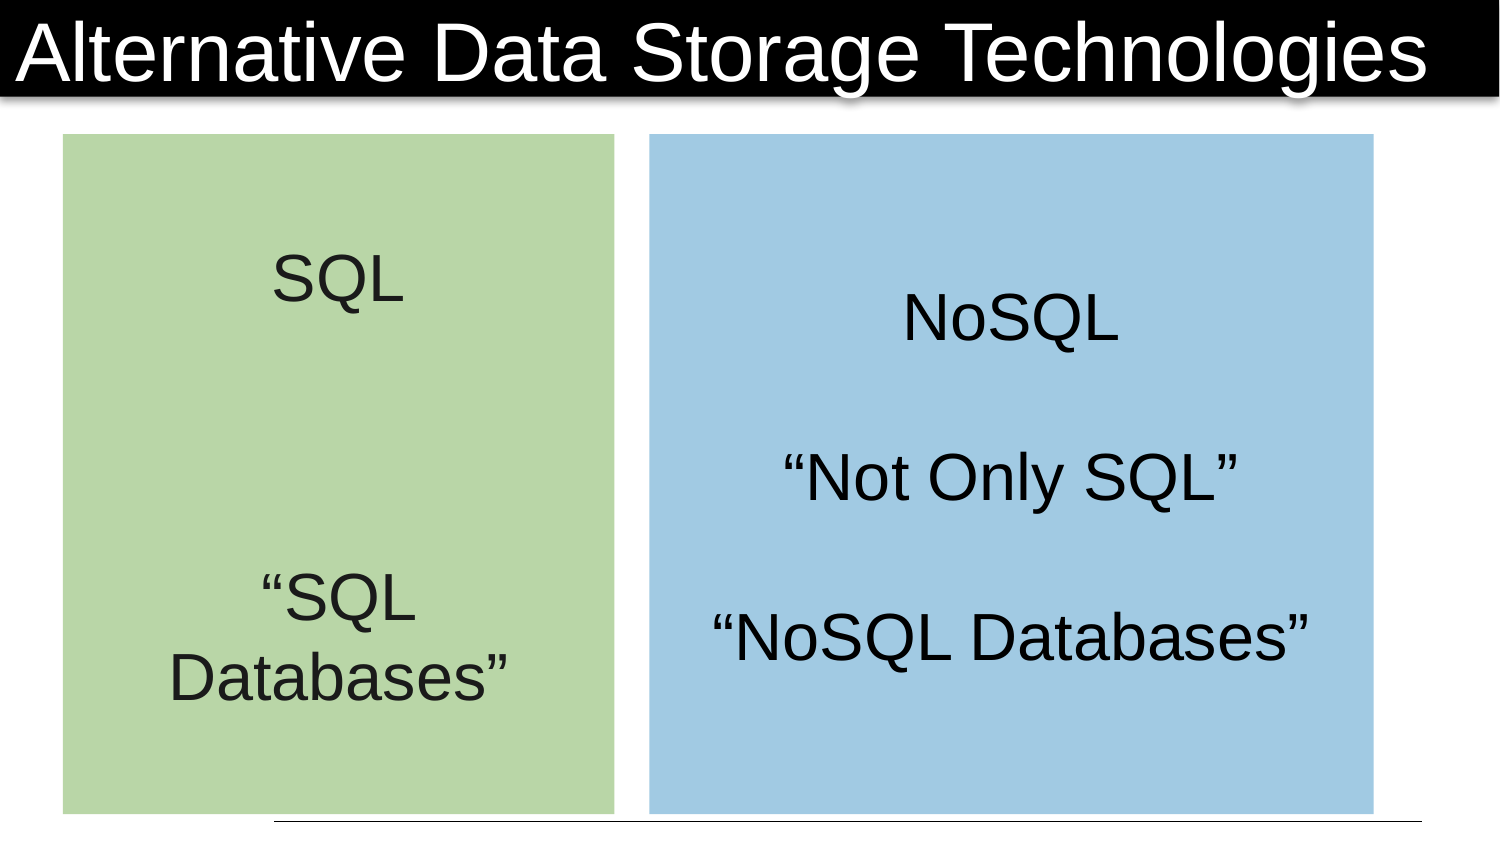

# Alternative Data Storage Technologies

NoSQL

“Not Only SQL”

“NoSQL Databases”
SQL

“SQL Databases”